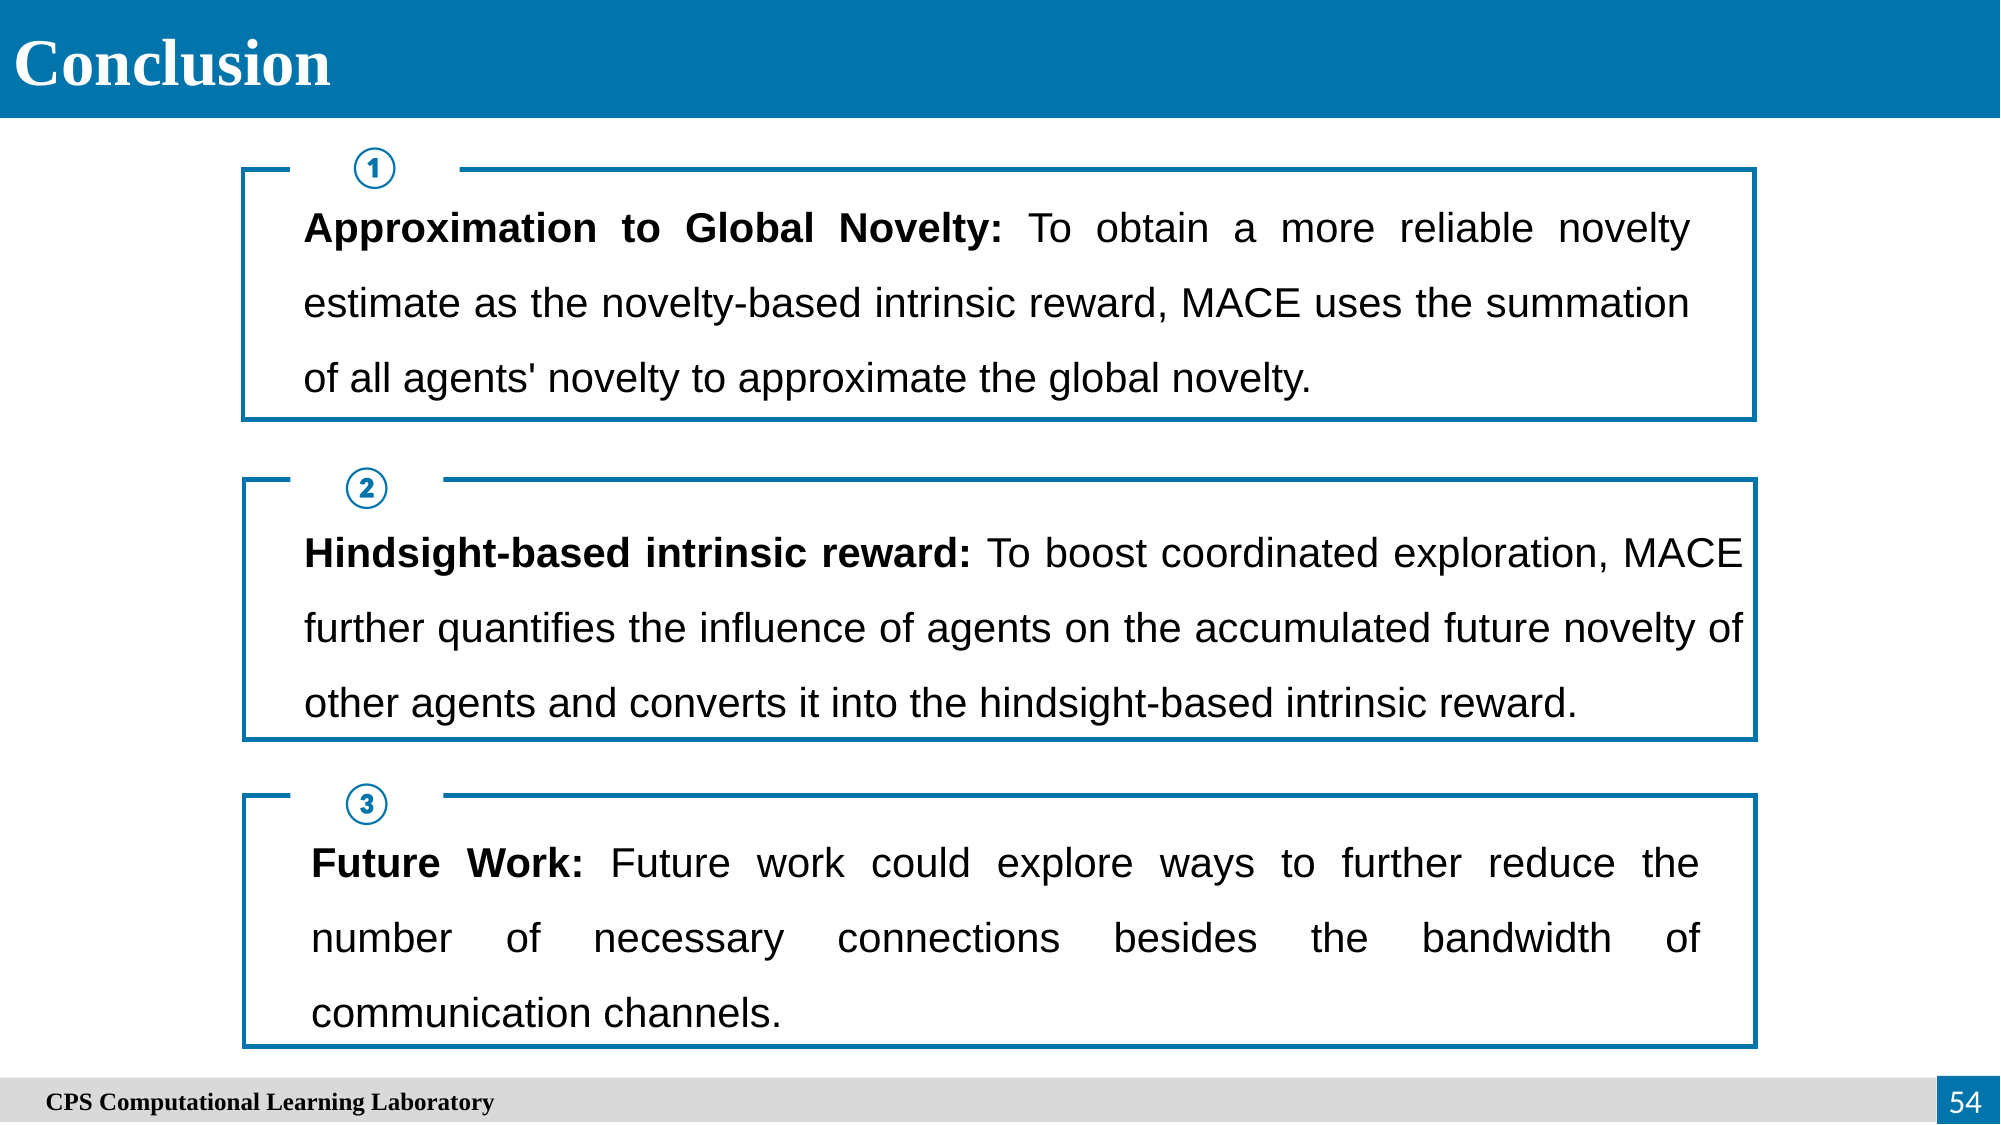

Conclusion
①
Approximation to Global Novelty: To obtain a more reliable novelty estimate as the novelty-based intrinsic reward, MACE uses the summation of all agents' novelty to approximate the global novelty.

②

Hindsight-based intrinsic reward: To boost coordinated exploration, MACE further quantifies the influence of agents on the accumulated future novelty of other agents and converts it into the hindsight-based intrinsic reward.
③

Future Work: Future work could explore ways to further reduce the number of necessary connections besides the bandwidth of communication channels.
54
　CPS Computational Learning Laboratory